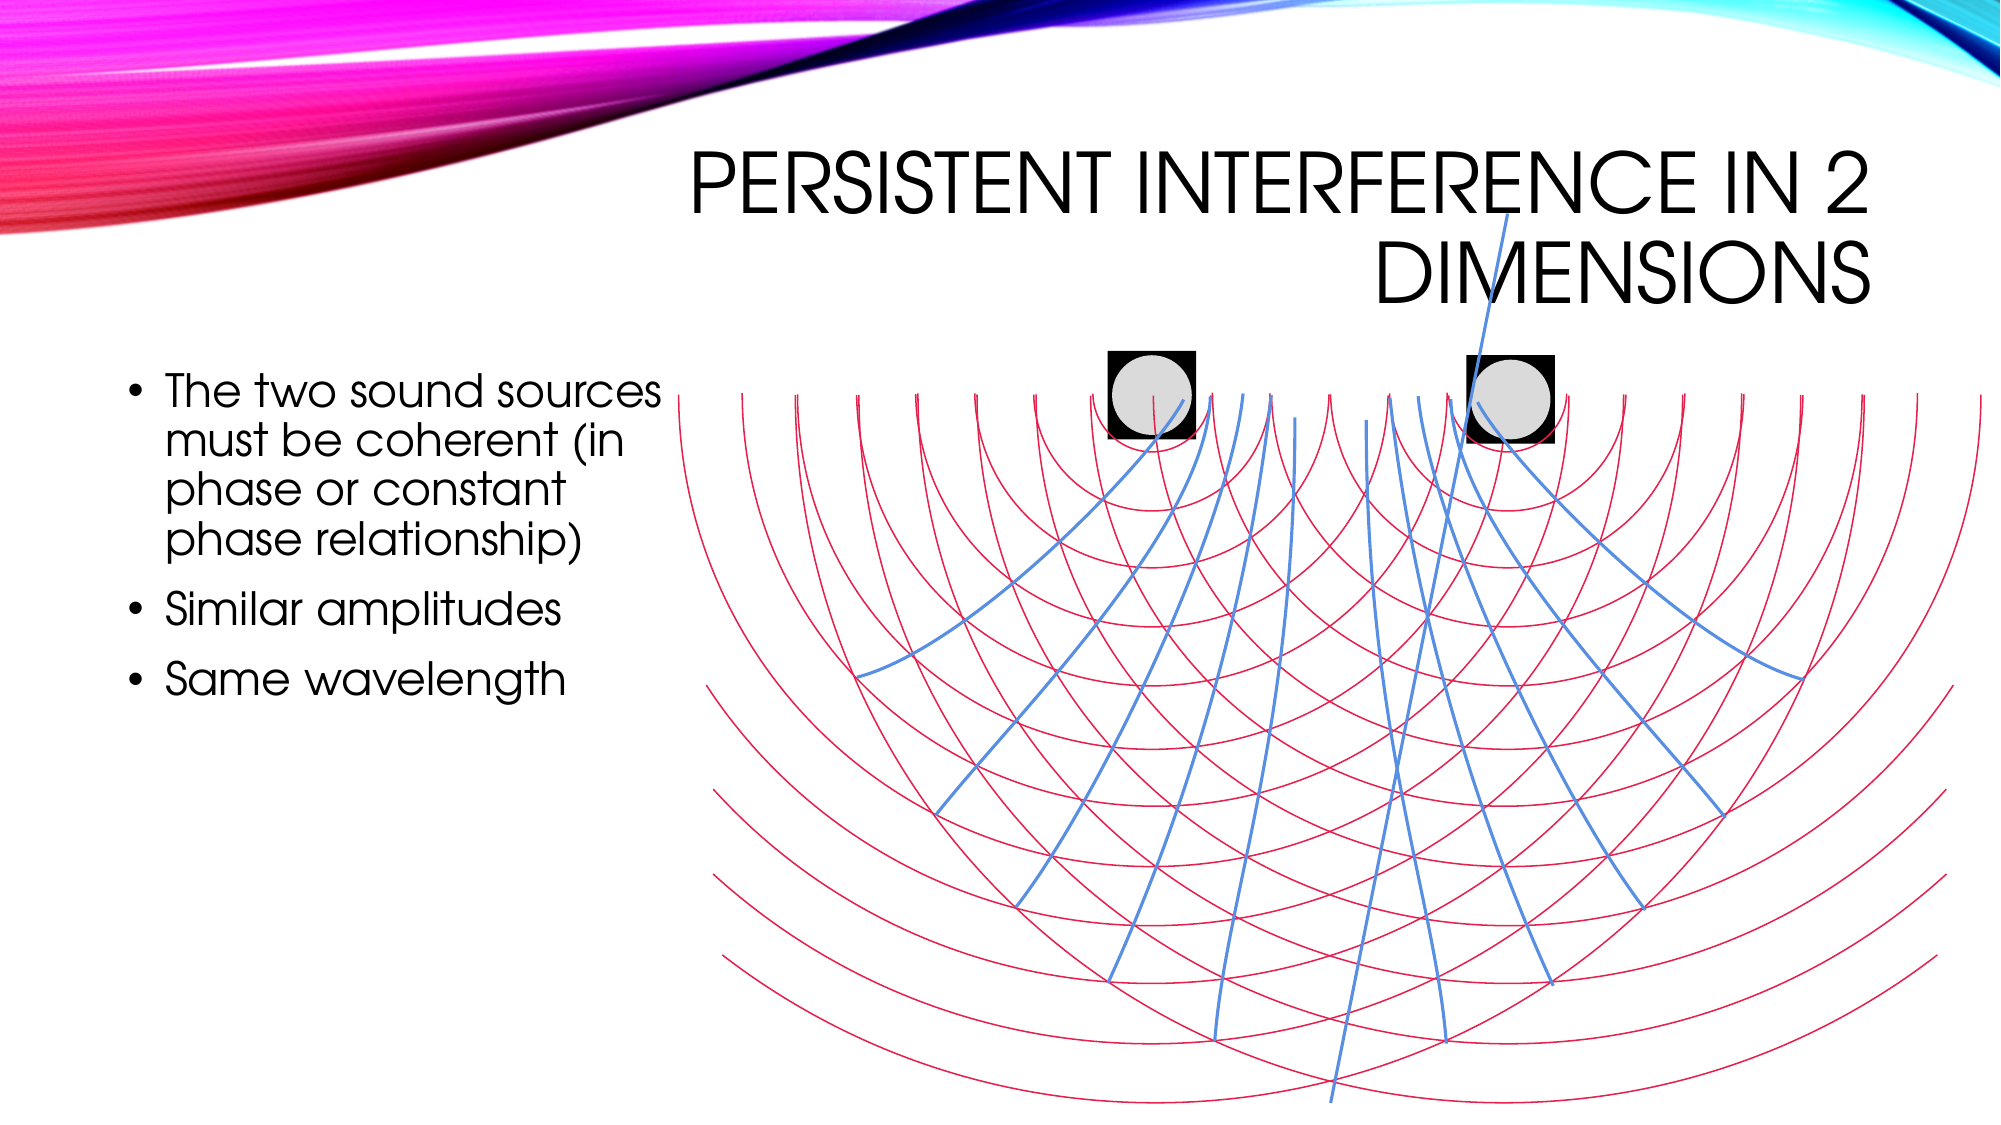

# Persistent Interference in 2 dimensions
The two sound sources must be coherent (in phase or constant phase relationship)
Similar amplitudes
Same wavelength